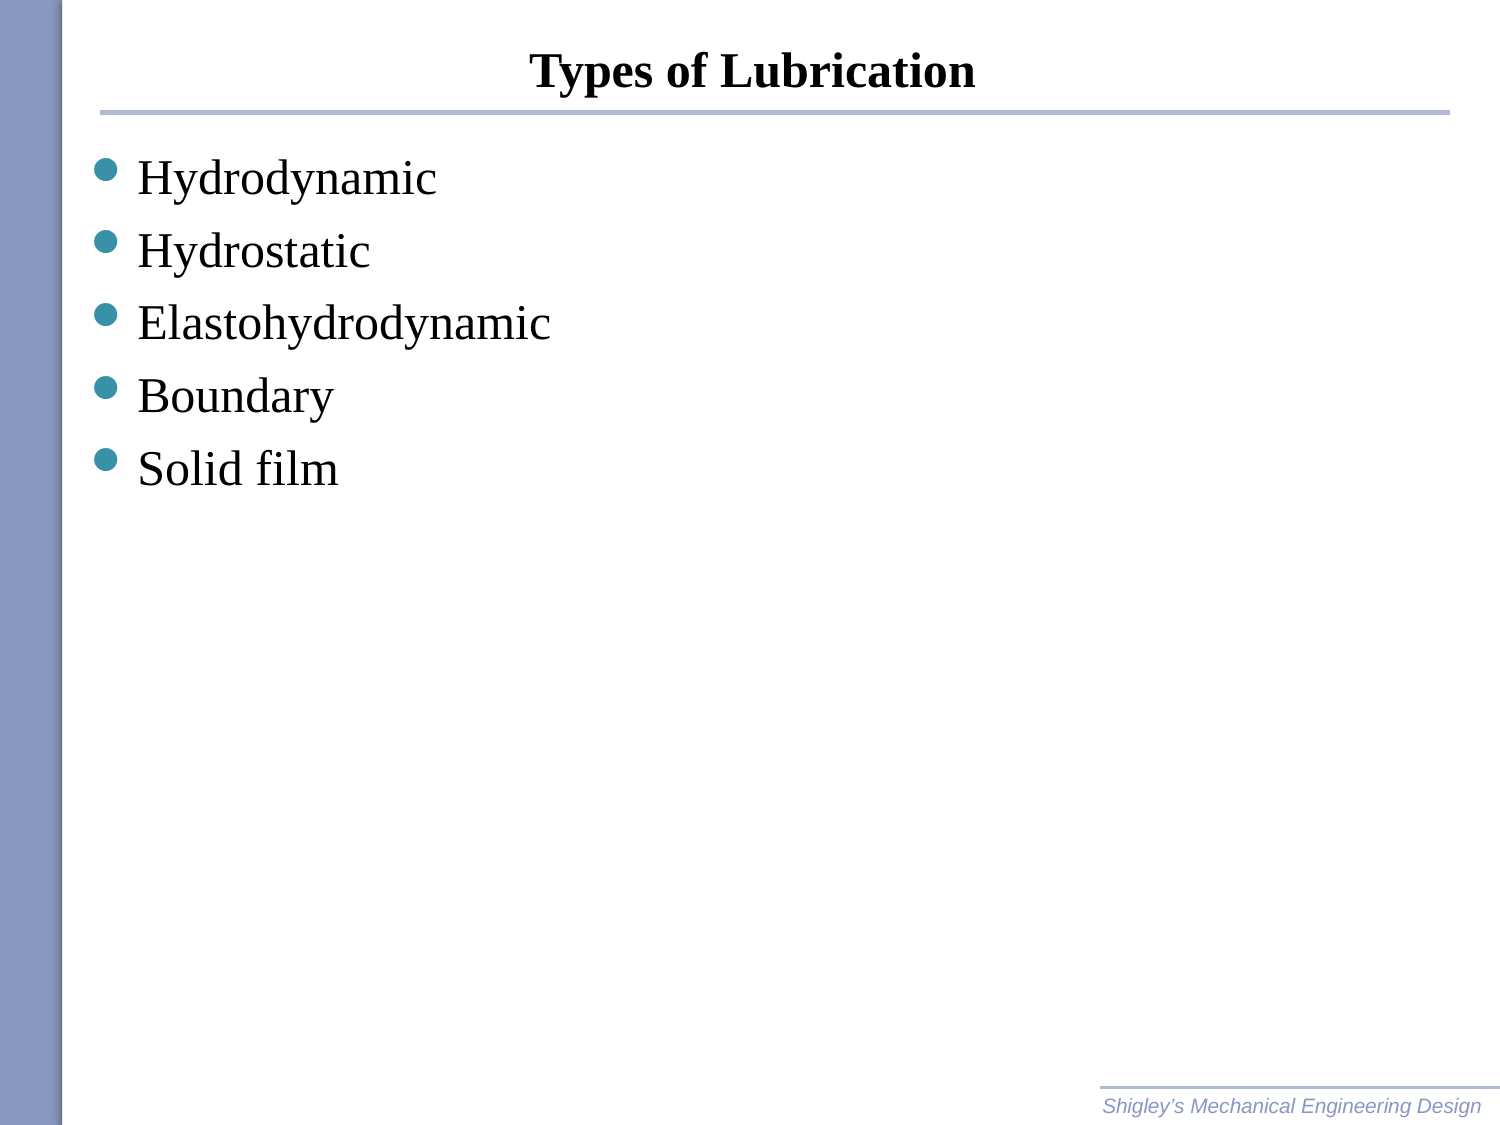

# Types of Lubrication
Hydrodynamic
Hydrostatic
Elastohydrodynamic
Boundary
Solid film
Shigley’s Mechanical Engineering Design